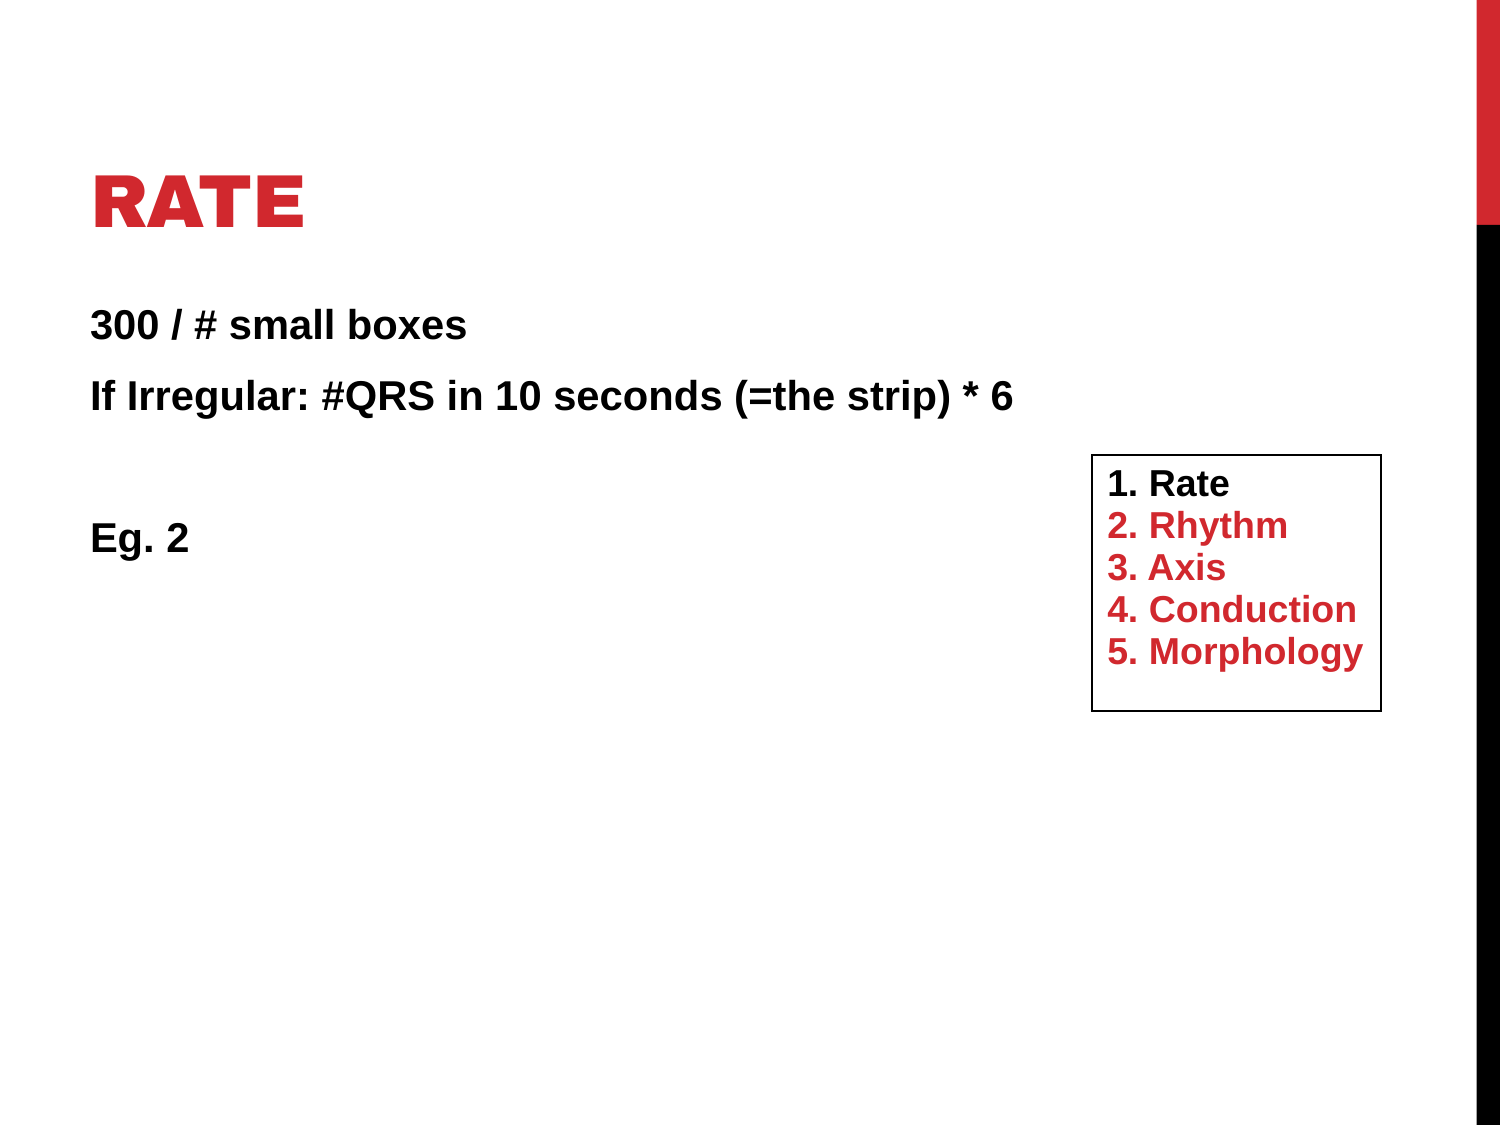

# Rate
300 / # small boxes
If Irregular: #QRS in 10 seconds (=the strip) * 6

Eg. 2

| 1. Rate 2. Rhythm 3. Axis 4. Conduction 5. Morphology |
| --- |